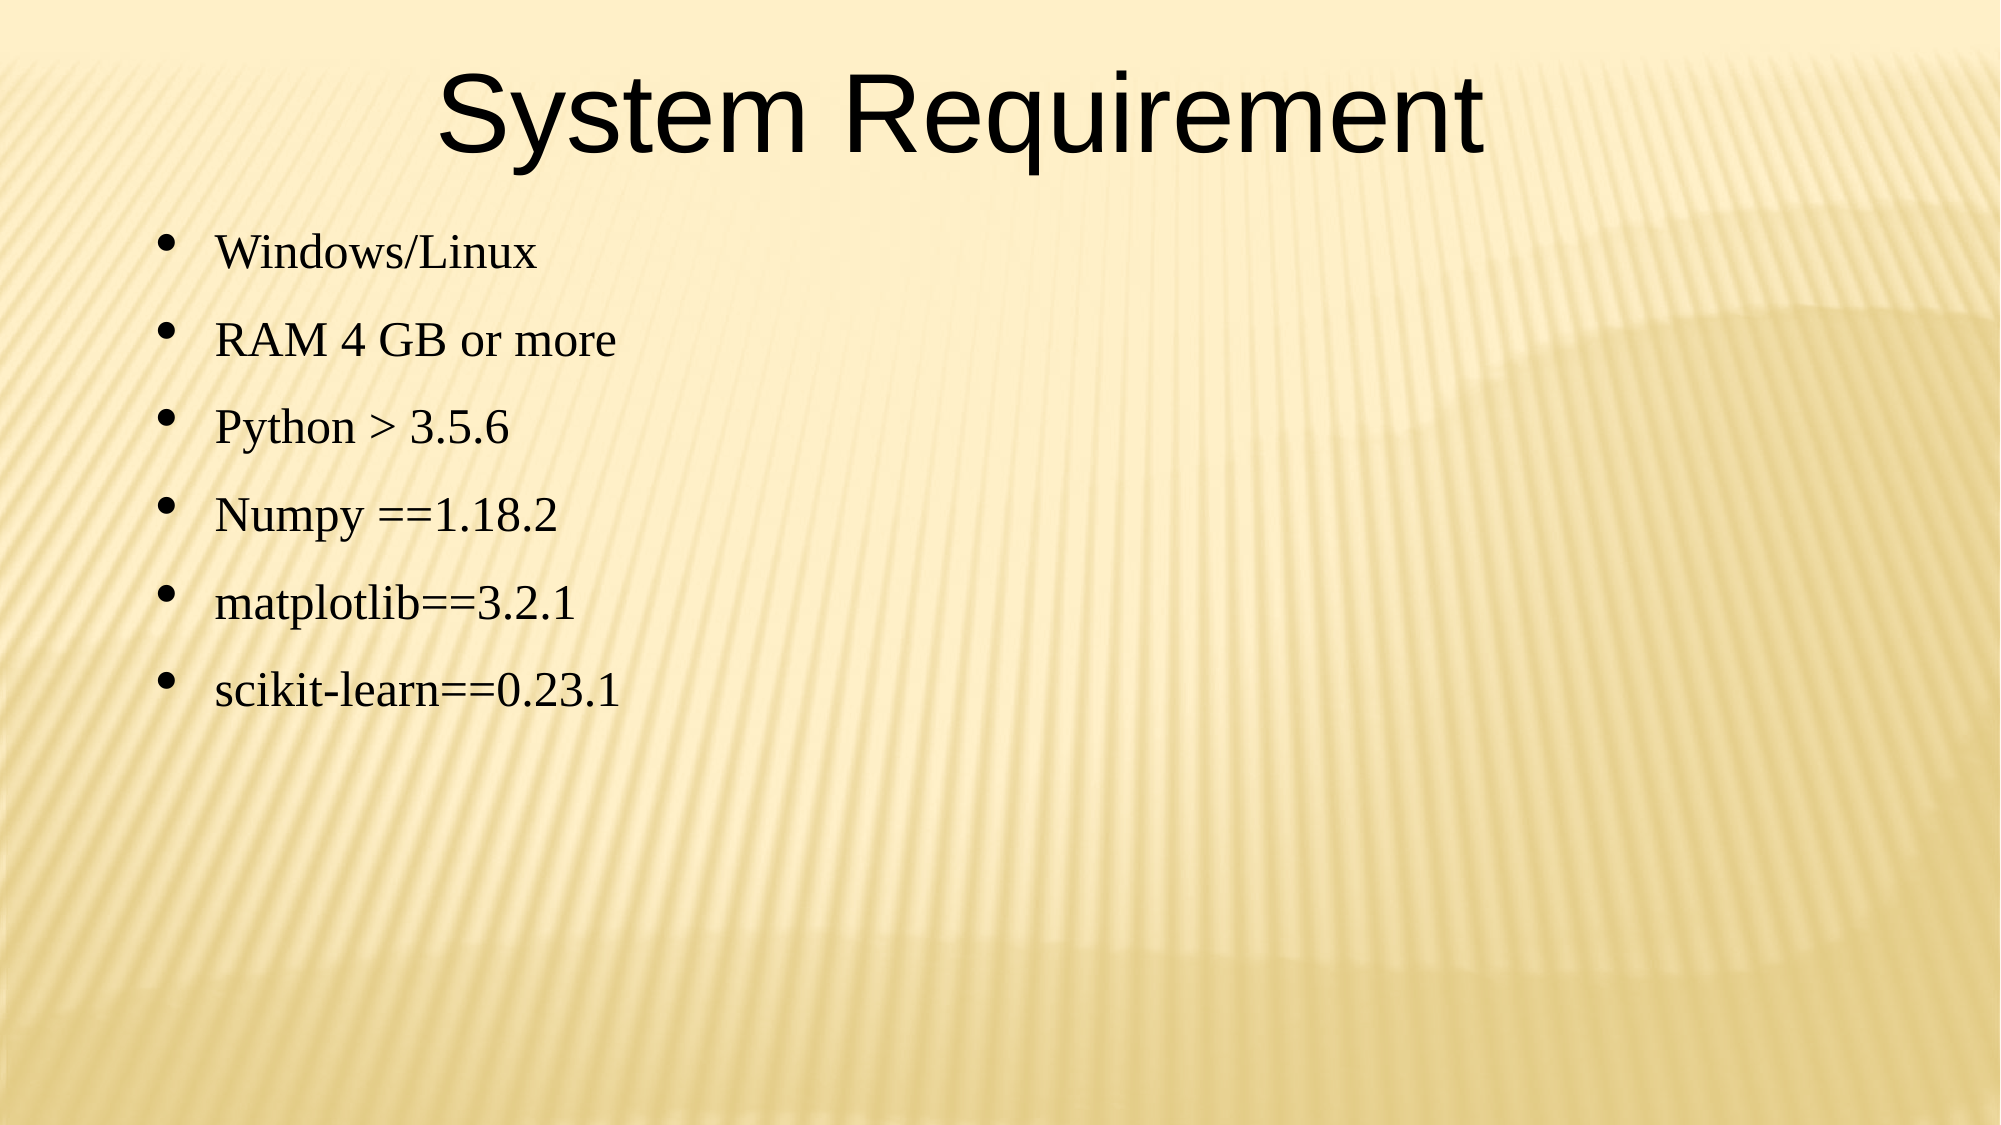

System Requirement
Windows/Linux
RAM 4 GB or more
Python > 3.5.6
Numpy ==1.18.2
matplotlib==3.2.1
scikit-learn==0.23.1